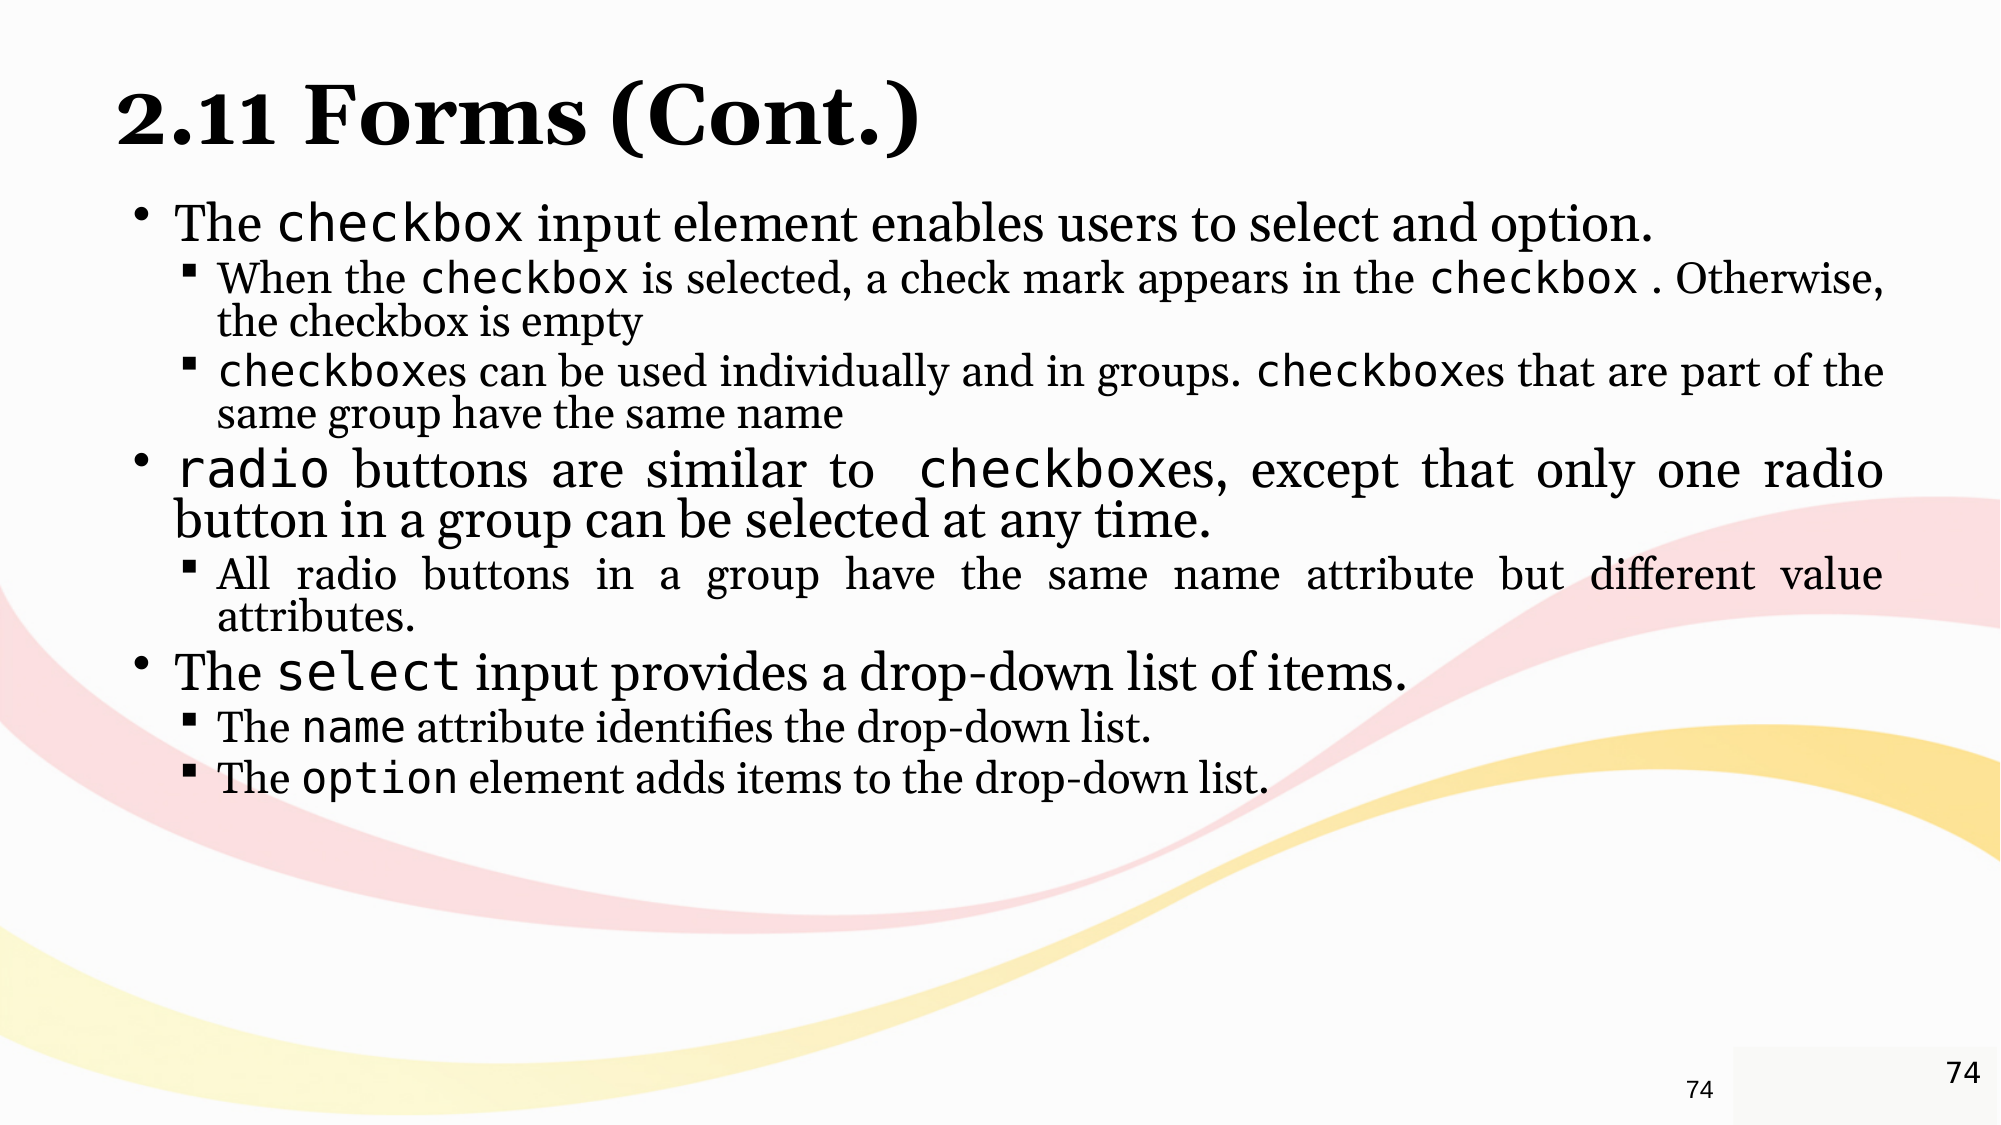

# 2.11 Forms (Cont.)
The checkbox input element enables users to select and option.
When the checkbox is selected, a check mark appears in the checkbox . Otherwise, the checkbox is empty
checkboxes can be used individually and in groups. checkboxes that are part of the same group have the same name
radio buttons are similar to checkboxes, except that only one radio button in a group can be selected at any time.
All radio buttons in a group have the same name attribute but different value attributes.
The select input provides a drop-down list of items.
The name attribute identifies the drop-down list.
The option element adds items to the drop-down list.
74
74